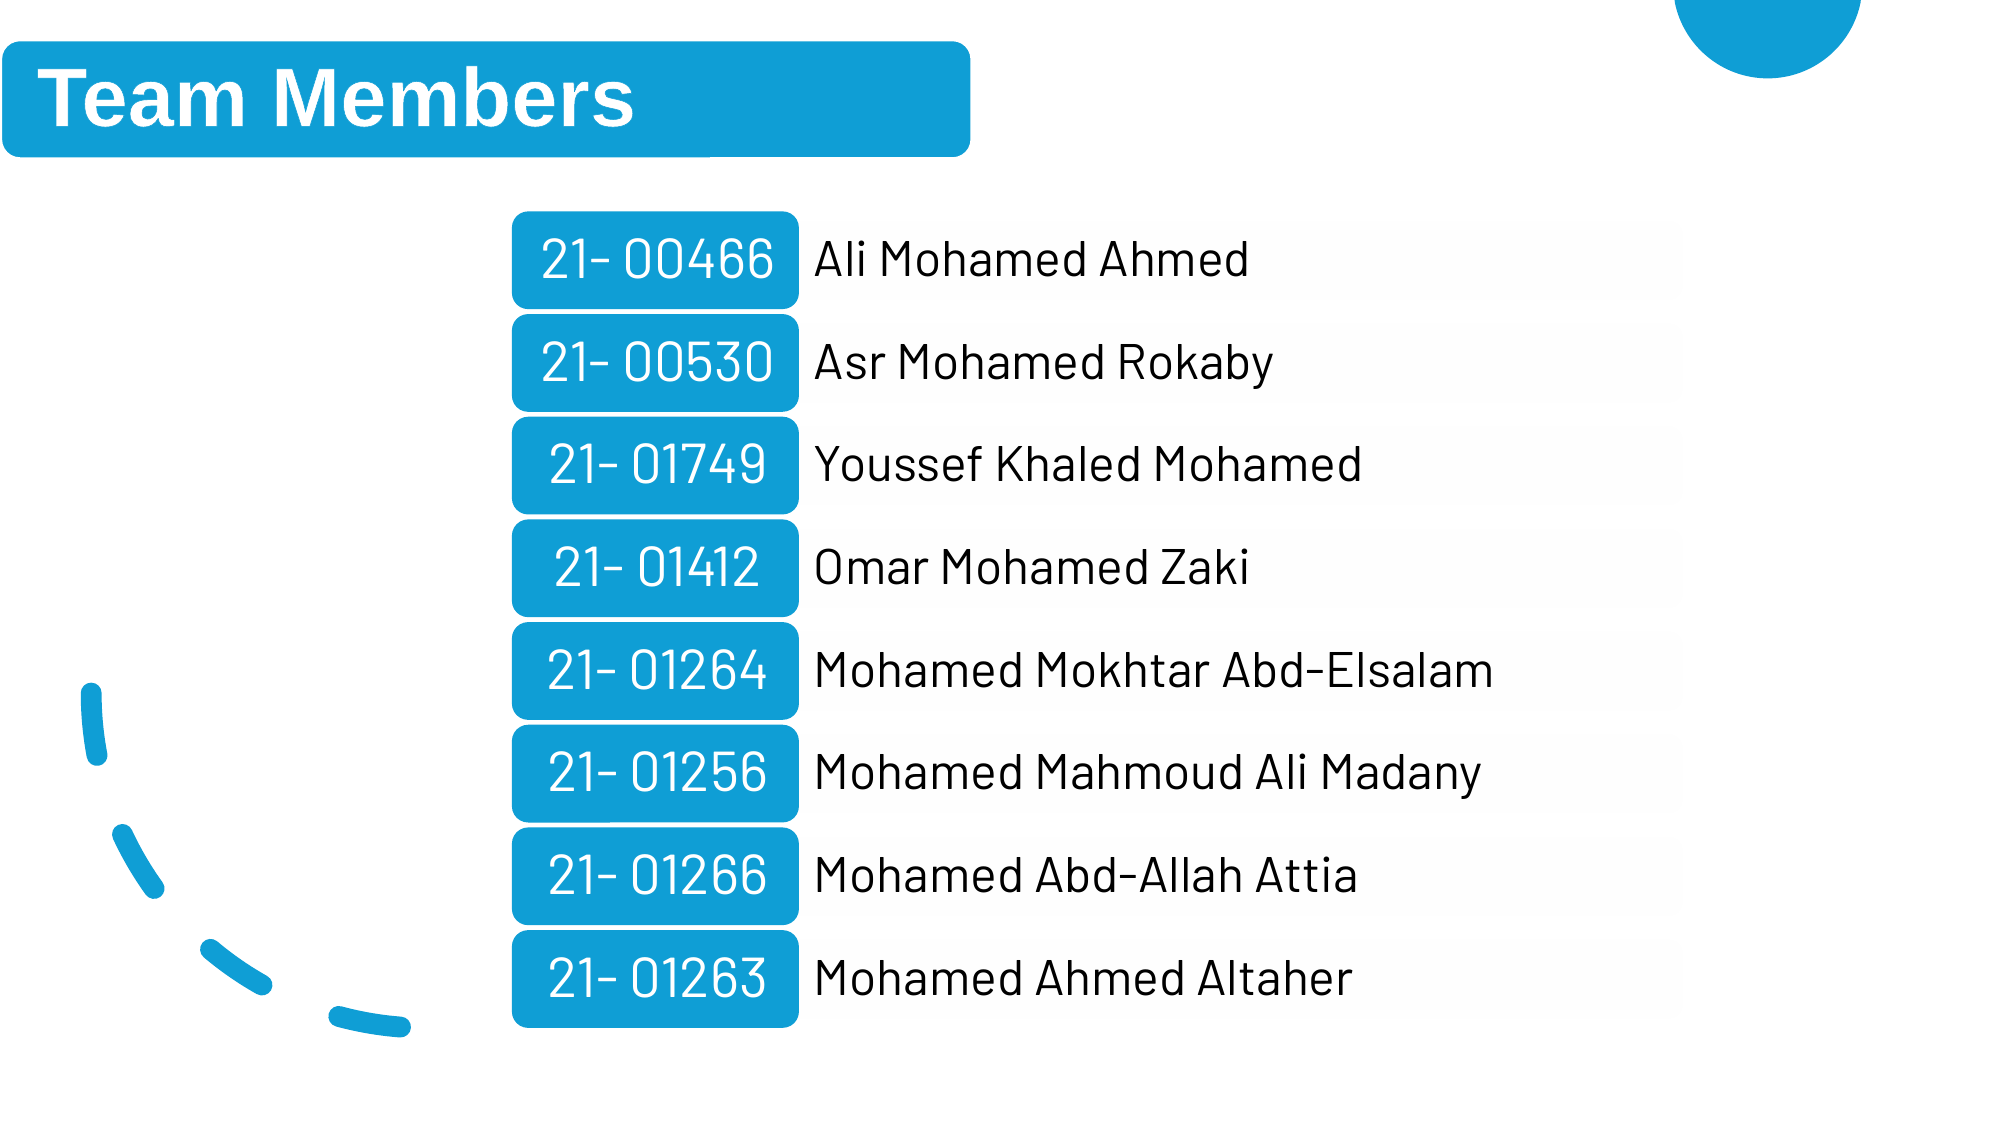

Team Members

Ali Mohamed Ahmed
21- 00466
Asr Mohamed Rokaby
21- 00530
Youssef Khaled Mohamed
21- 01749
Omar Mohamed Zaki
21- 01412
Mohamed Mokhtar Abd-Elsalam
21- 01264
Mohamed Mahmoud Ali Madany
21- 01256
Mohamed Abd-Allah Attia
21- 01266
Mohamed Ahmed Altaher
21- 01263